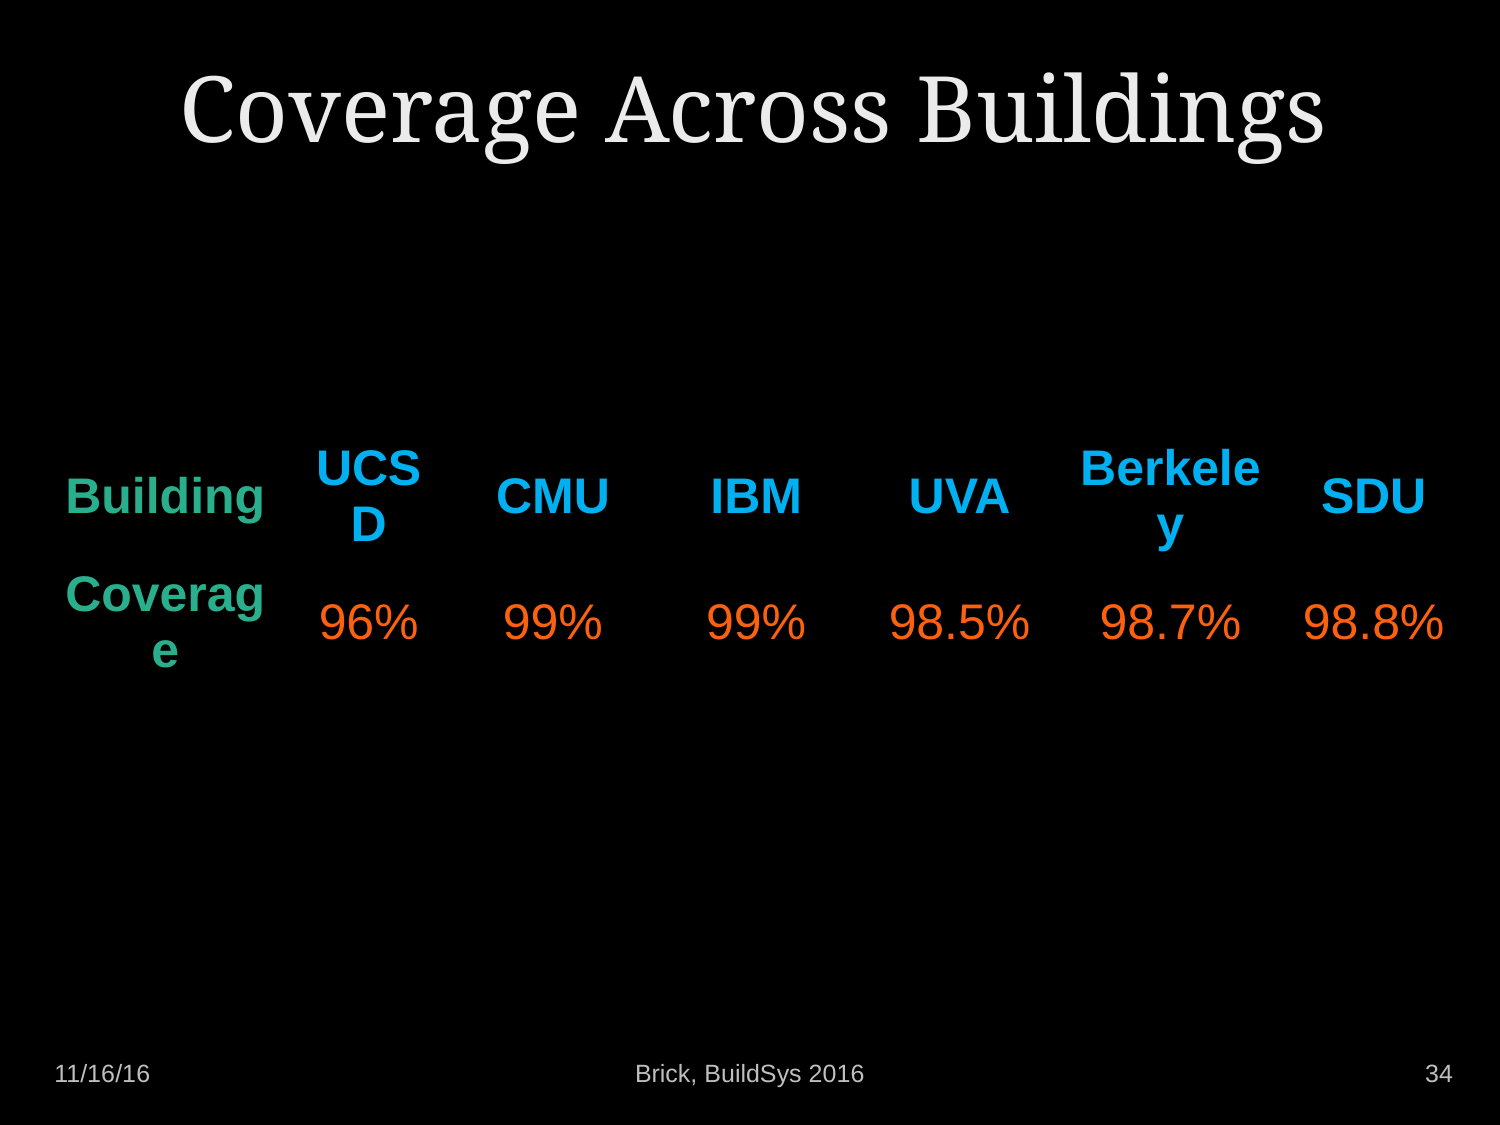

# Coverage Across Buildings
| Building | UCSD | CMU | IBM | UVA | Berkeley | SDU |
| --- | --- | --- | --- | --- | --- | --- |
| Coverage | 96% | 99% | 99% | 98.5% | 98.7% | 98.8% |
Brick, BuildSys 2016
34
11/16/16